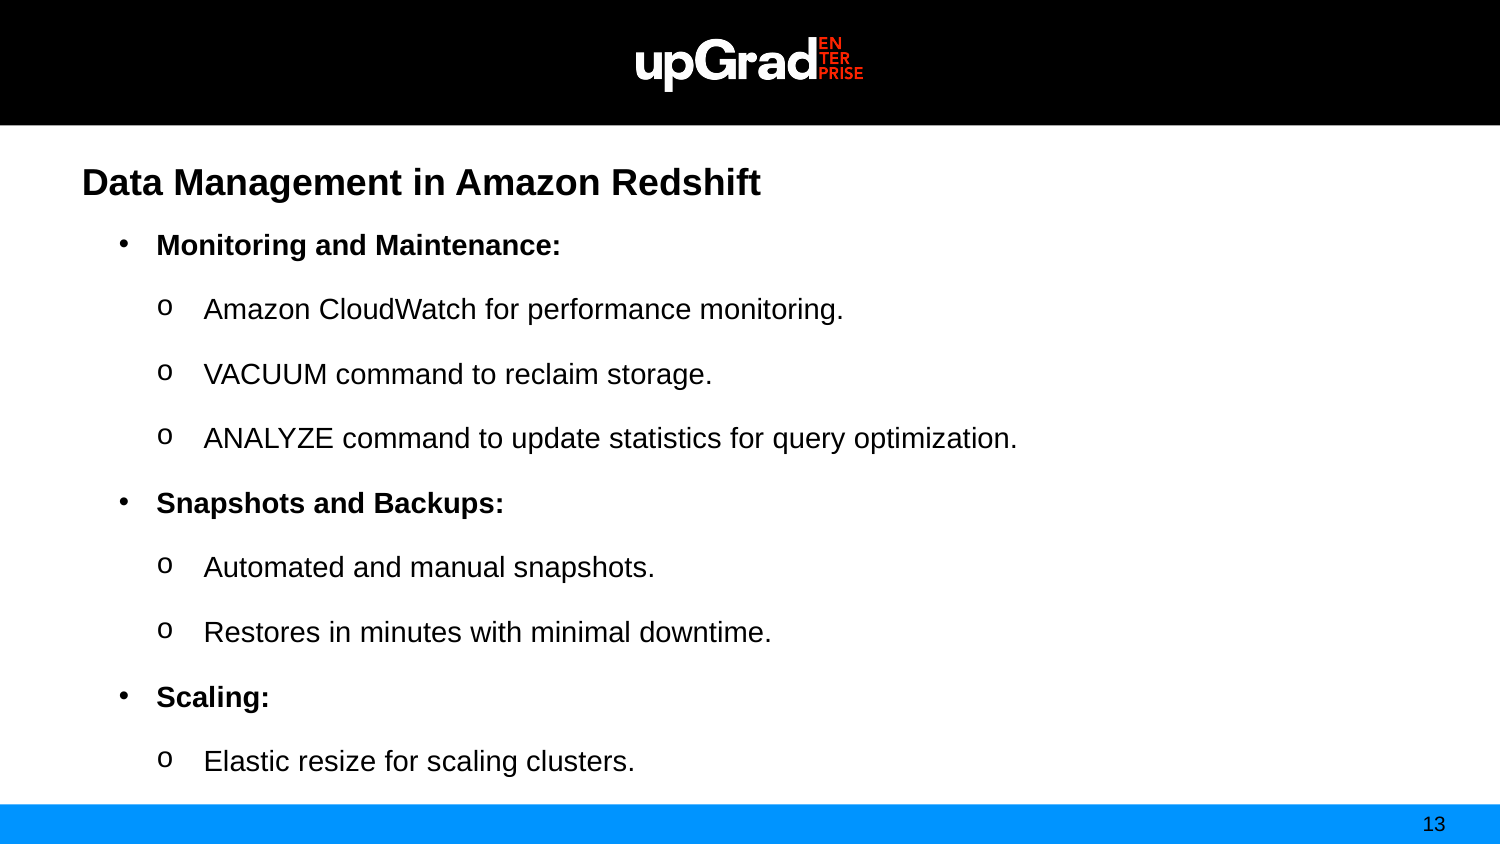

Data Management in Amazon Redshift
Monitoring and Maintenance:
Amazon CloudWatch for performance monitoring.
VACUUM command to reclaim storage.
ANALYZE command to update statistics for query optimization.
Snapshots and Backups:
Automated and manual snapshots.
Restores in minutes with minimal downtime.
Scaling:
Elastic resize for scaling clusters.
Regression: An Overview
13